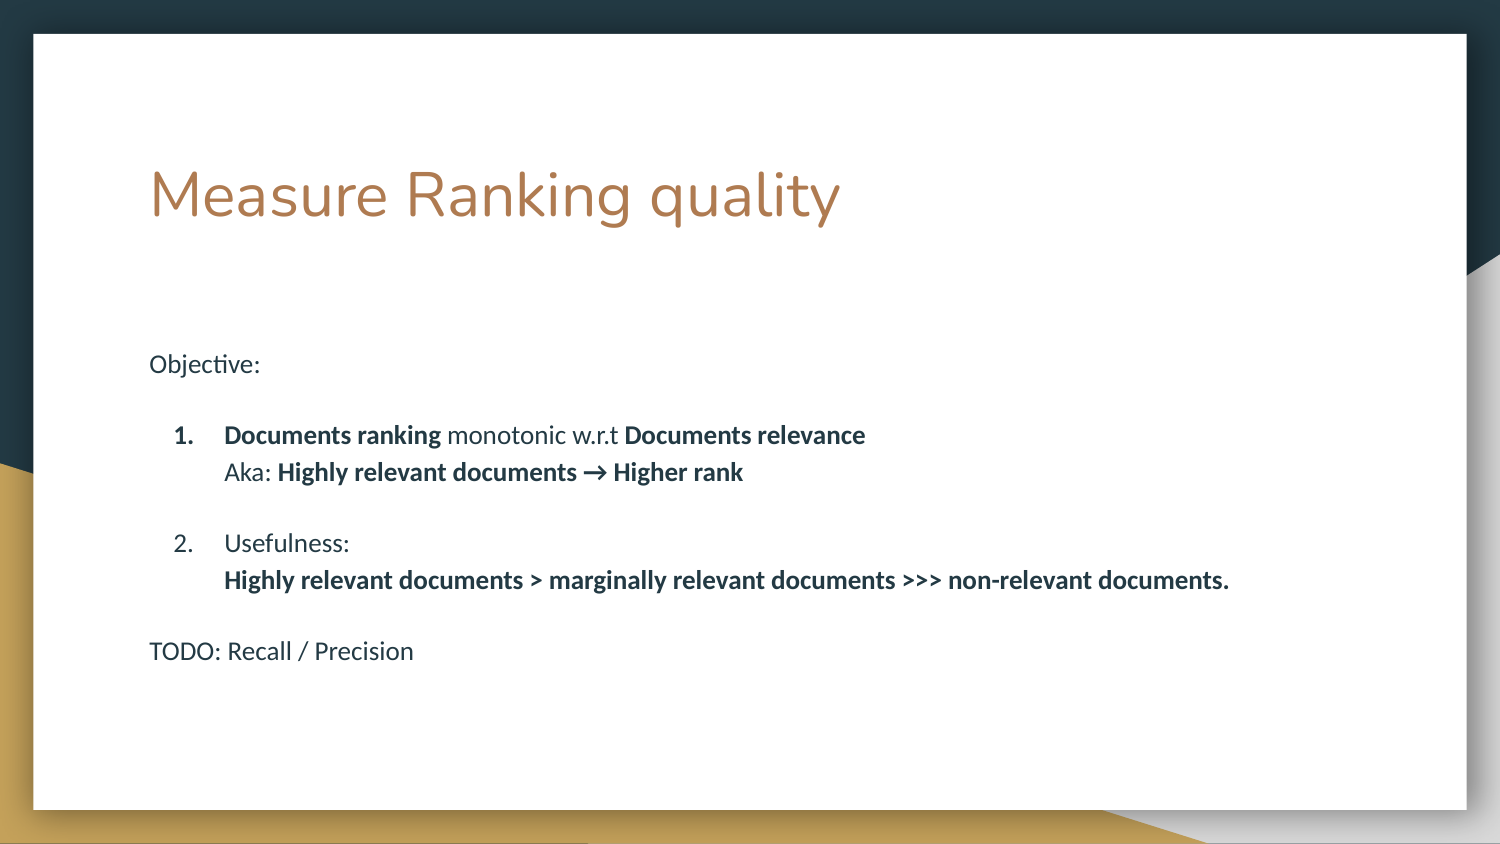

# Measure Ranking quality
Objective:
Documents ranking monotonic w.r.t Documents relevance
Aka: Highly relevant documents → Higher rank
Usefulness:
Highly relevant documents > marginally relevant documents >>> non-relevant documents.
TODO: Recall / Precision